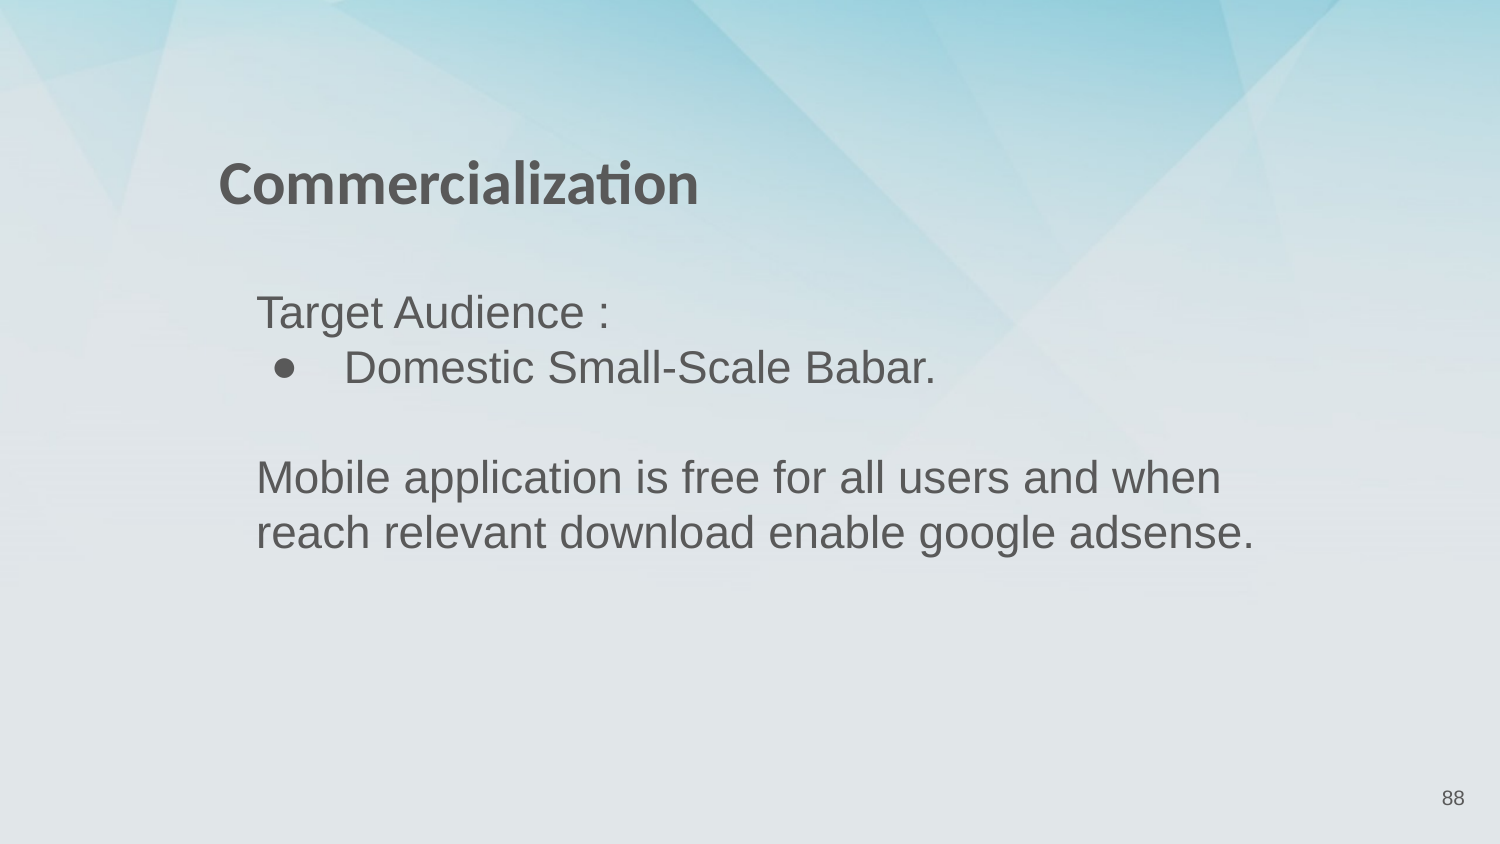

Commercialization
Target Audience :
 Domestic Small-Scale Babar.

Mobile application is free for all users and when reach relevant download enable google adsense.
88